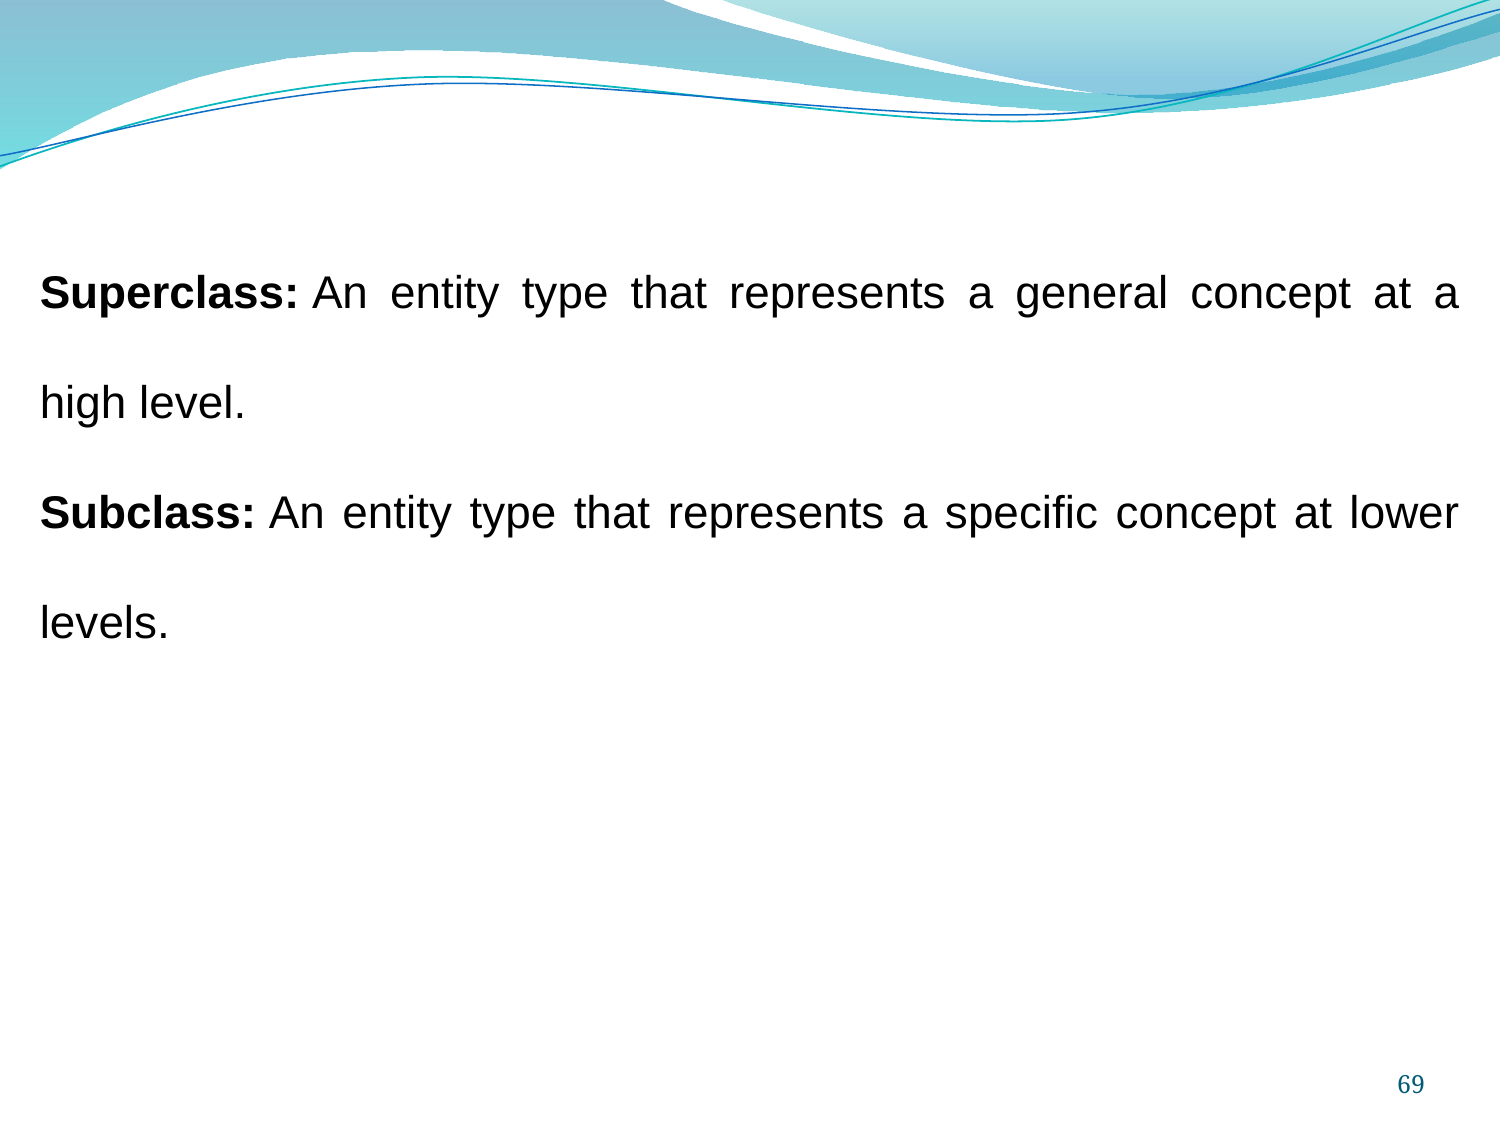

Superclass: An entity type that represents a general concept at a high level.
Subclass: An entity type that represents a specific concept at lower levels.
69